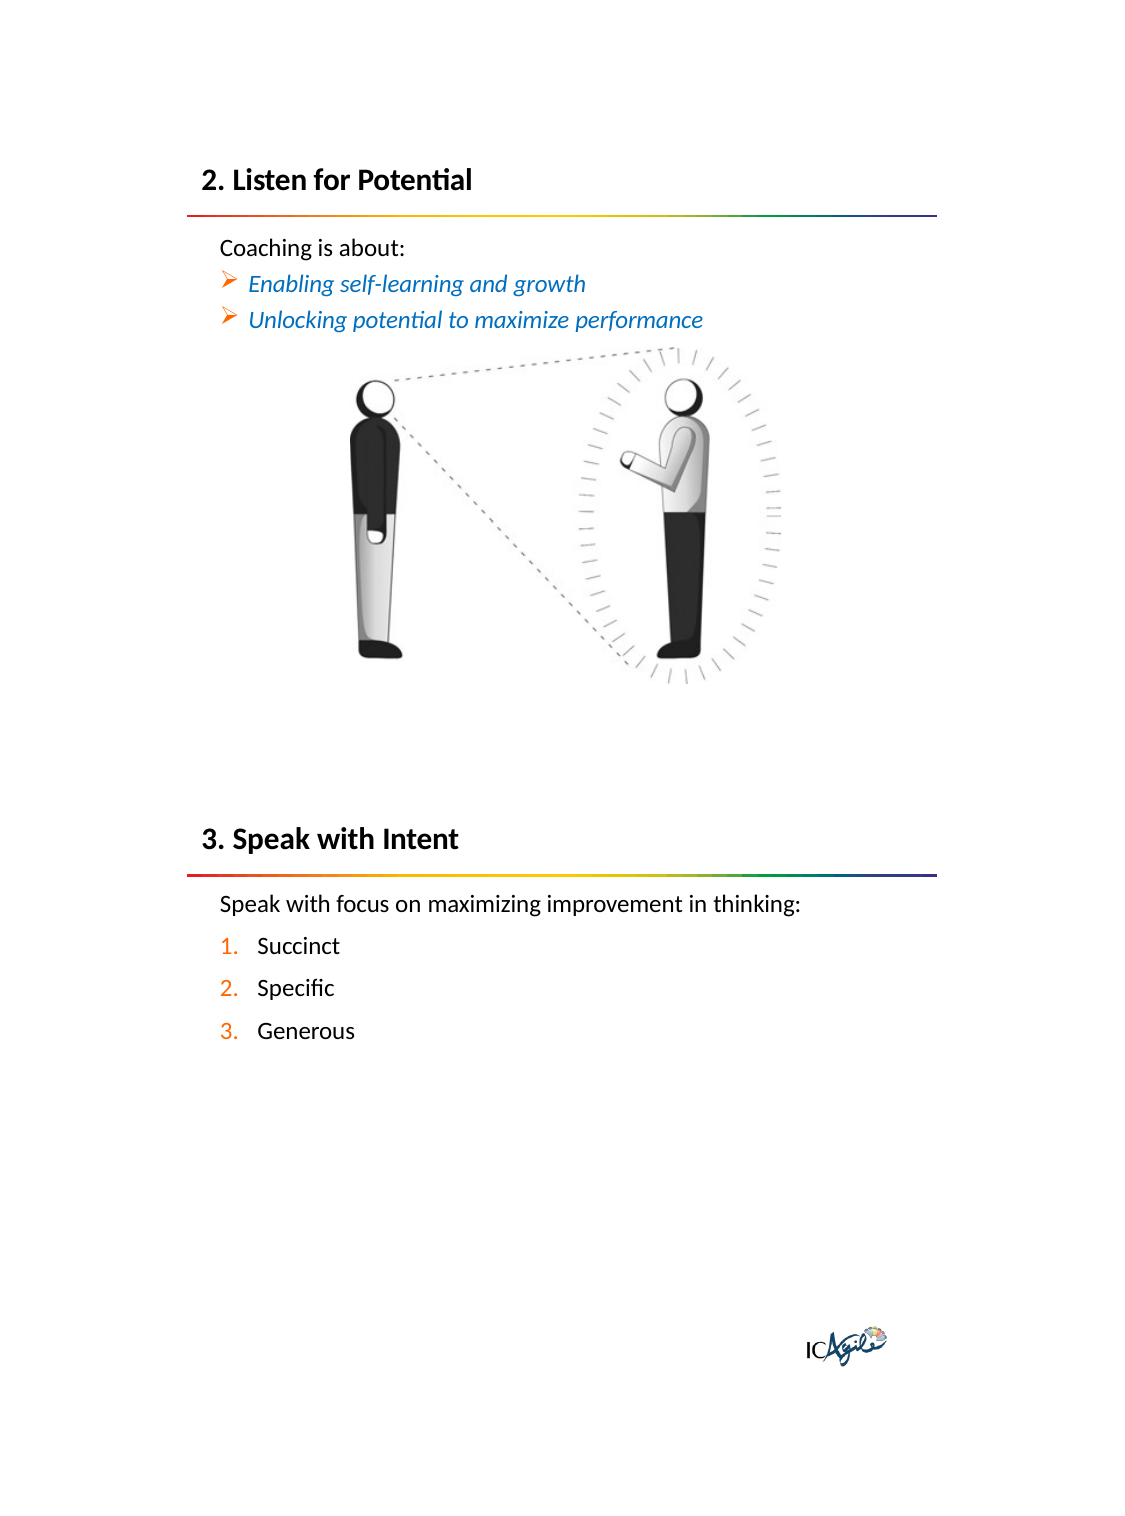

Listen for Potential

Coaching is about:
Enabling self-learning and growth
Unlocking potential to maximize performance

Speak with Intent

Speak with focus on maximizing improvement in thinking:
Succinct
Specific
Generous